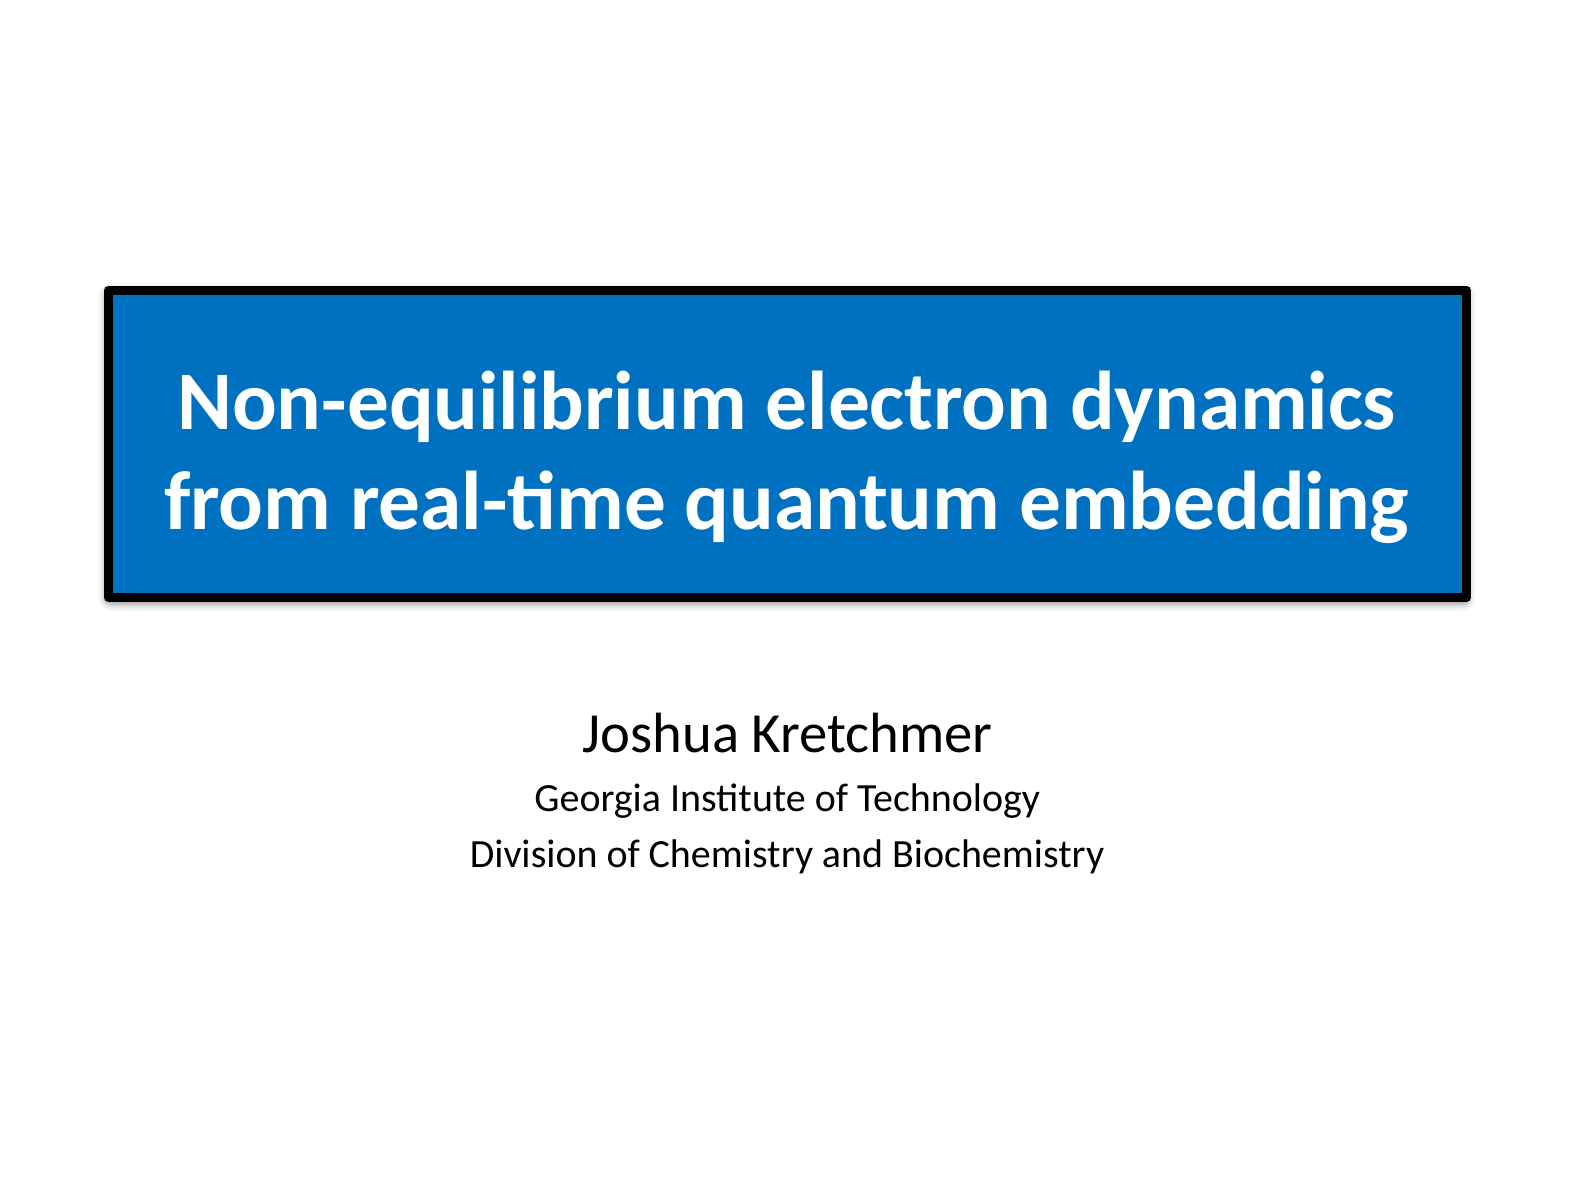

# Non-equilibrium electron dynamics from real-time quantum embedding
Joshua Kretchmer
Georgia Institute of Technology
Division of Chemistry and Biochemistry